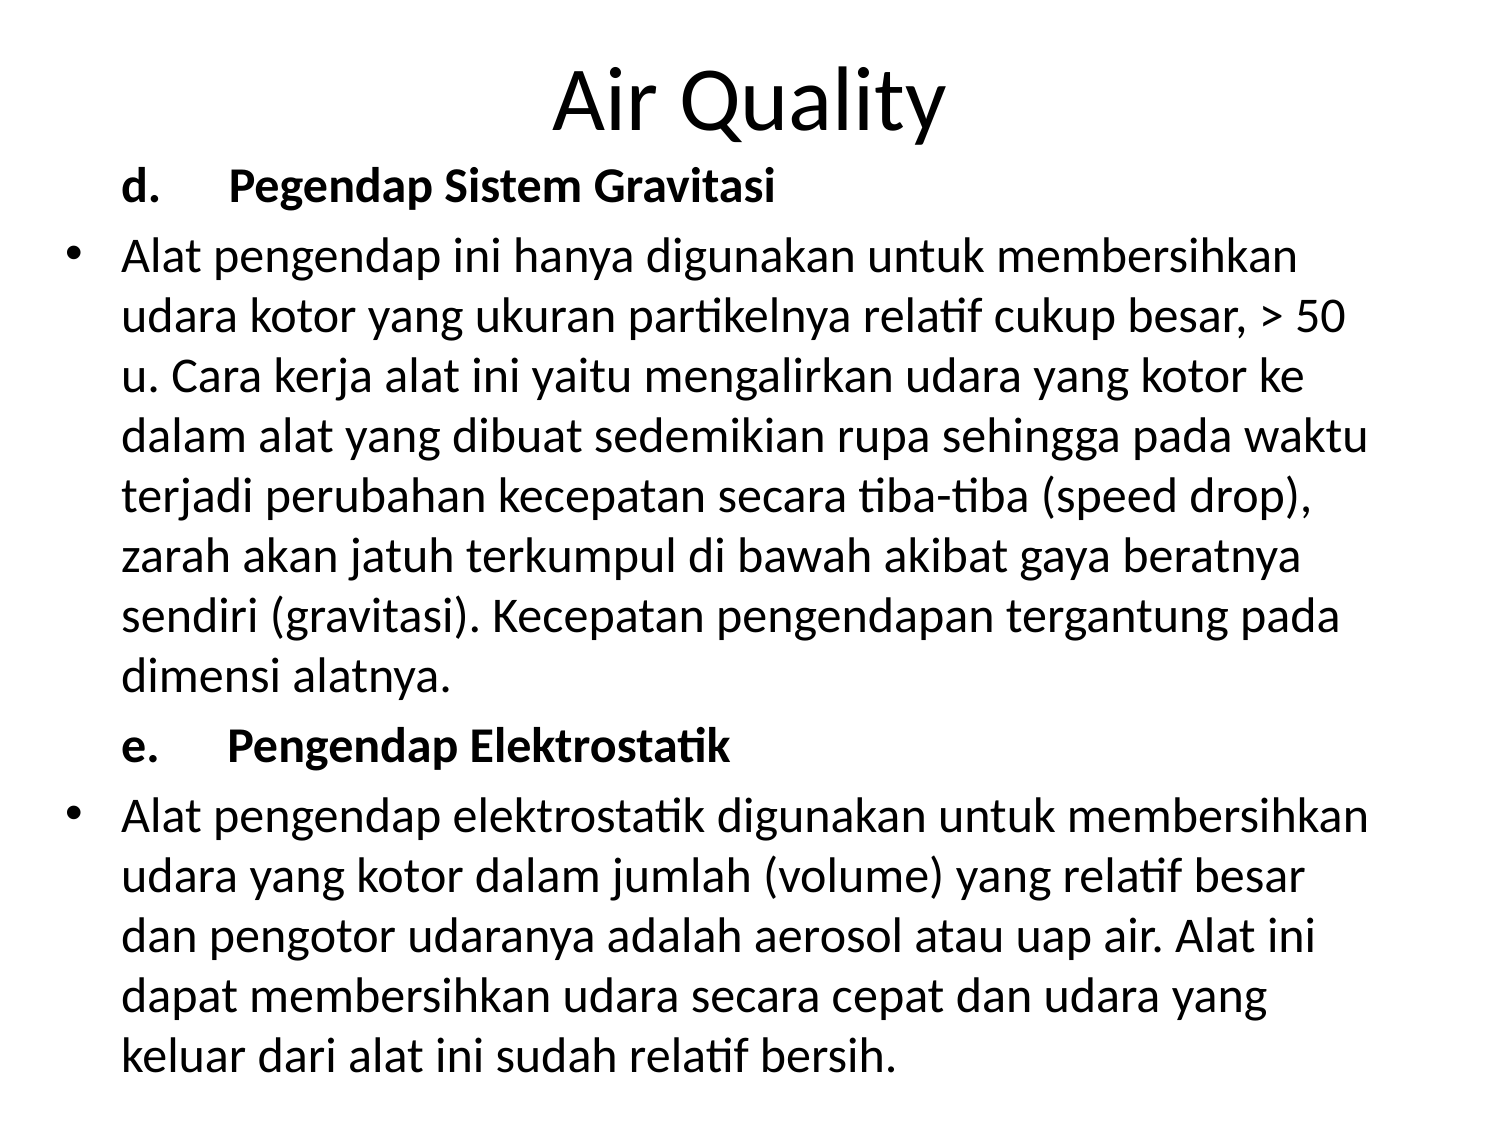

# Air Quality

	d.      Pegendap Sistem Gravitasi
Alat pengendap ini hanya digunakan untuk membersihkan udara kotor yang ukuran partikelnya relatif cukup besar, > 50 u. Cara kerja alat ini yaitu mengalirkan udara yang kotor ke dalam alat yang dibuat sedemikian rupa sehingga pada waktu terjadi perubahan kecepatan secara tiba-tiba (speed drop), zarah akan jatuh terkumpul di bawah akibat gaya beratnya sendiri (gravitasi). Kecepatan pengendapan tergantung pada dimensi alatnya.
	e.      Pengendap Elektrostatik
Alat pengendap elektrostatik digunakan untuk membersihkan udara yang kotor dalam jumlah (volume) yang relatif besar dan pengotor udaranya adalah aerosol atau uap air. Alat ini dapat membersihkan udara secara cepat dan udara yang keluar dari alat ini sudah relatif bersih.